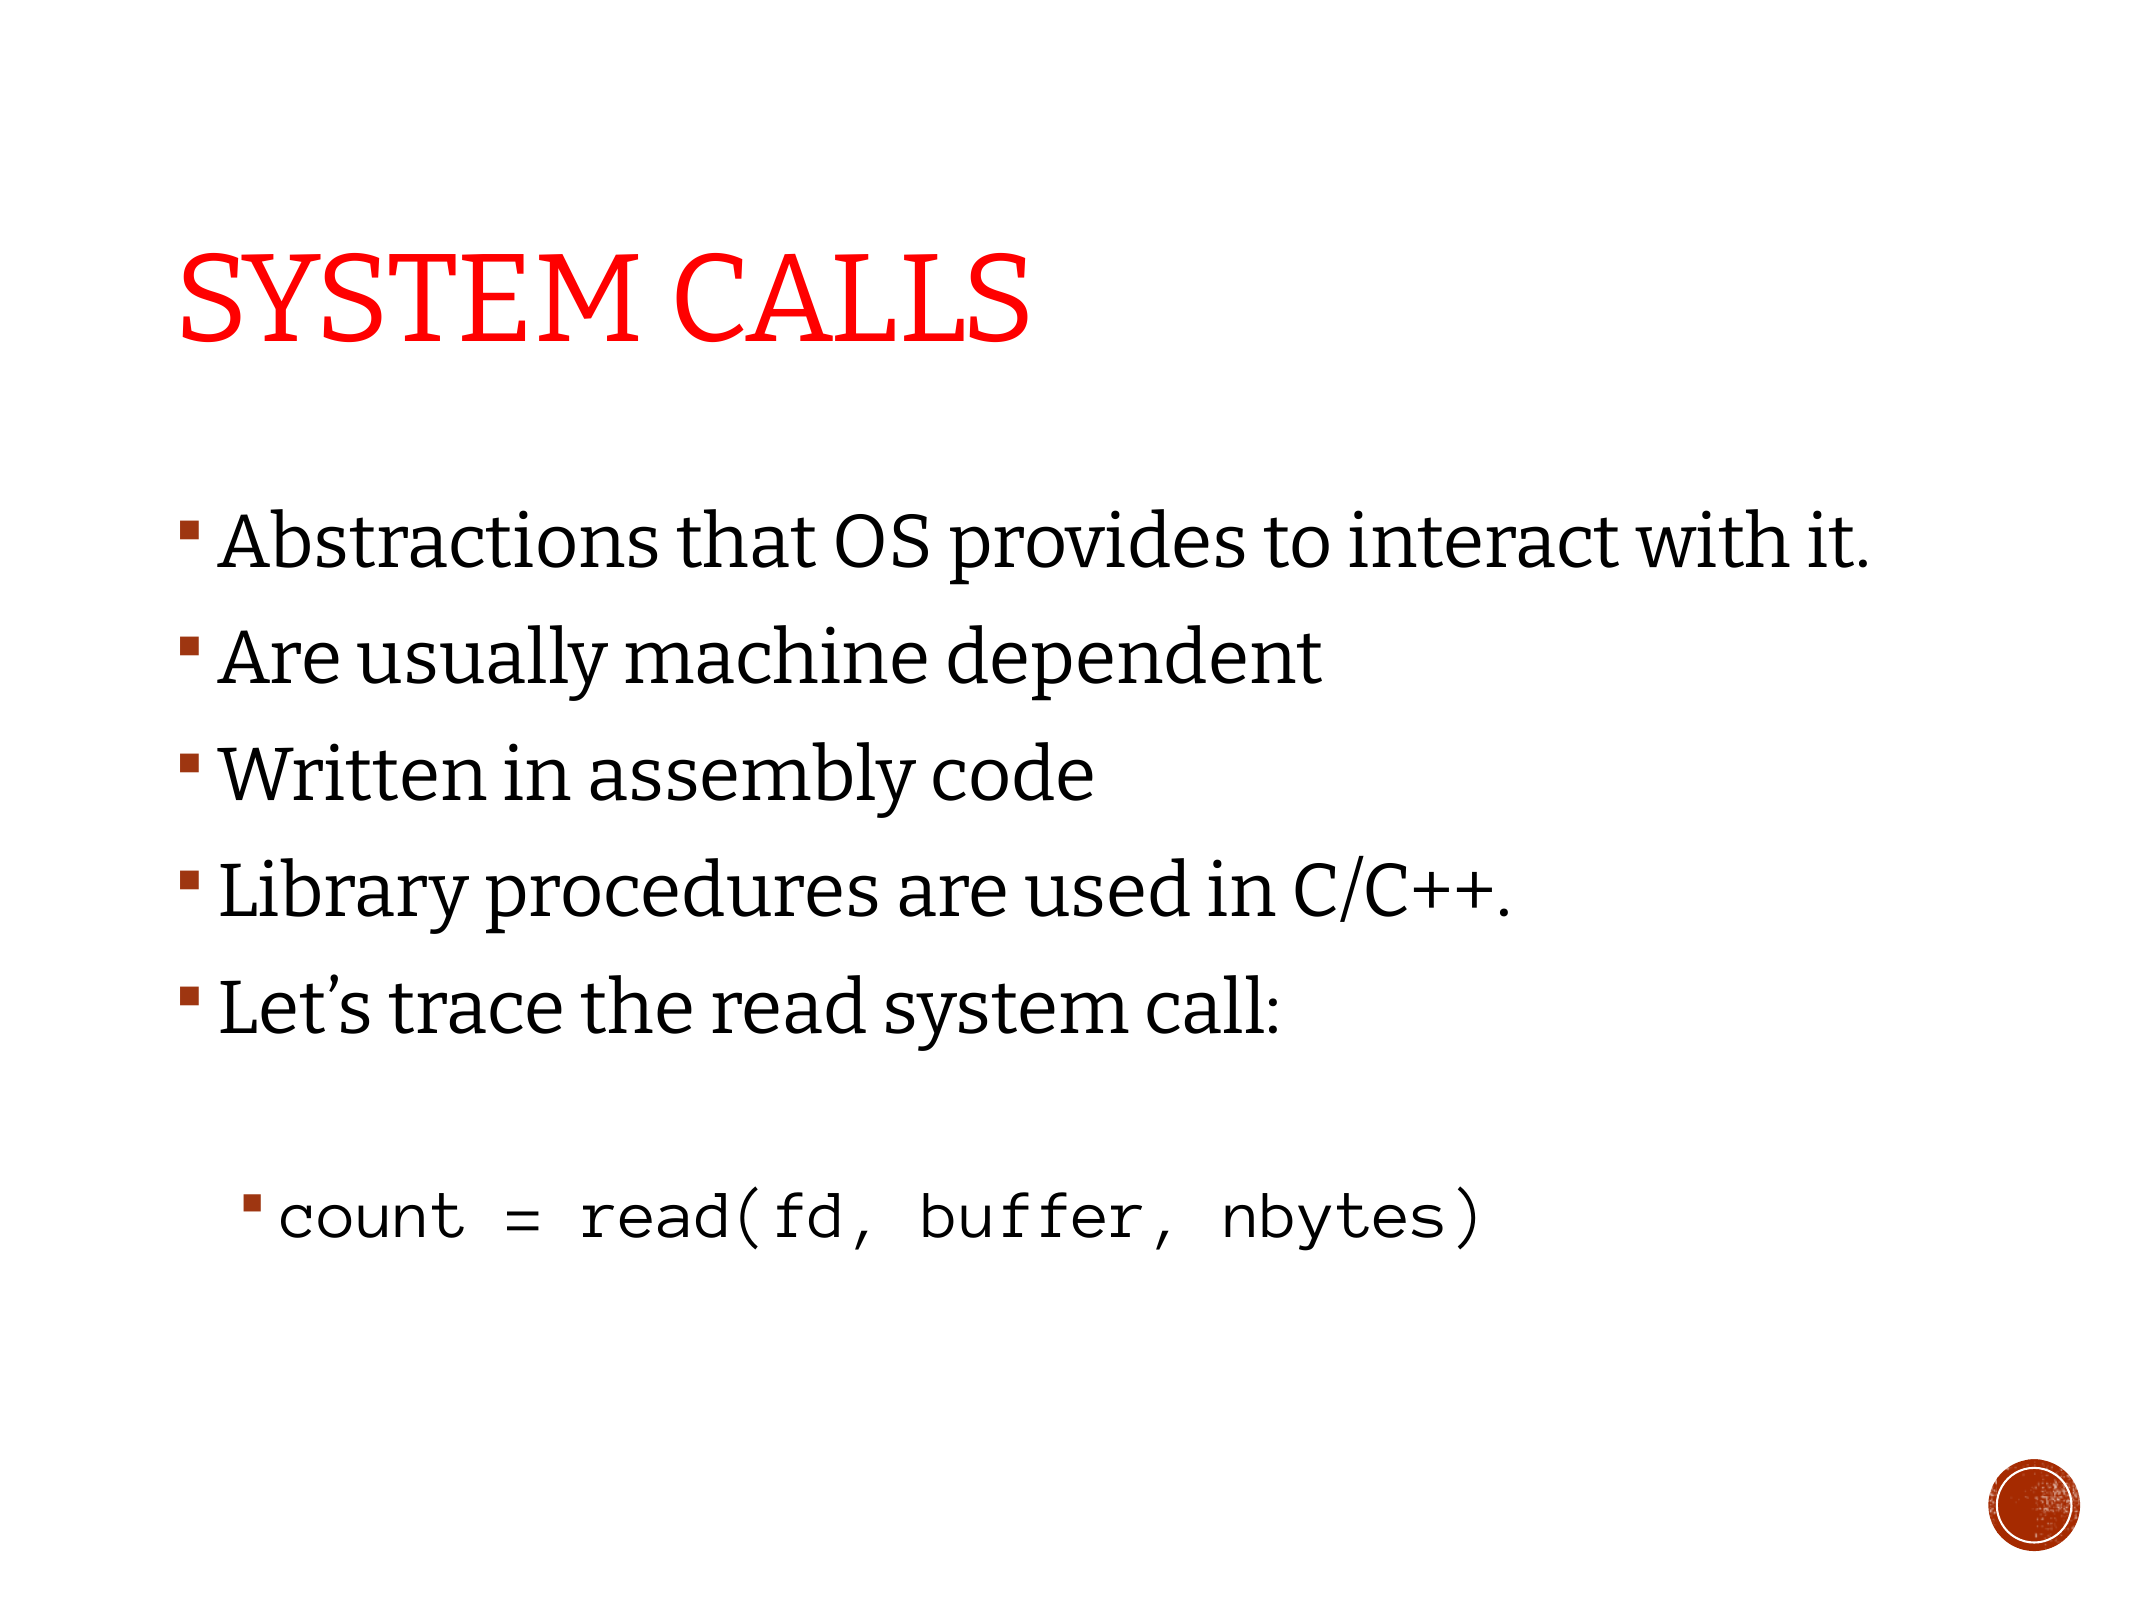

# System calls
Abstractions that OS provides to interact with it.
Are usually machine dependent
Written in assembly code
Library procedures are used in C/C++.
Let’s trace the read system call:

count = read(fd, buffer, nbytes)